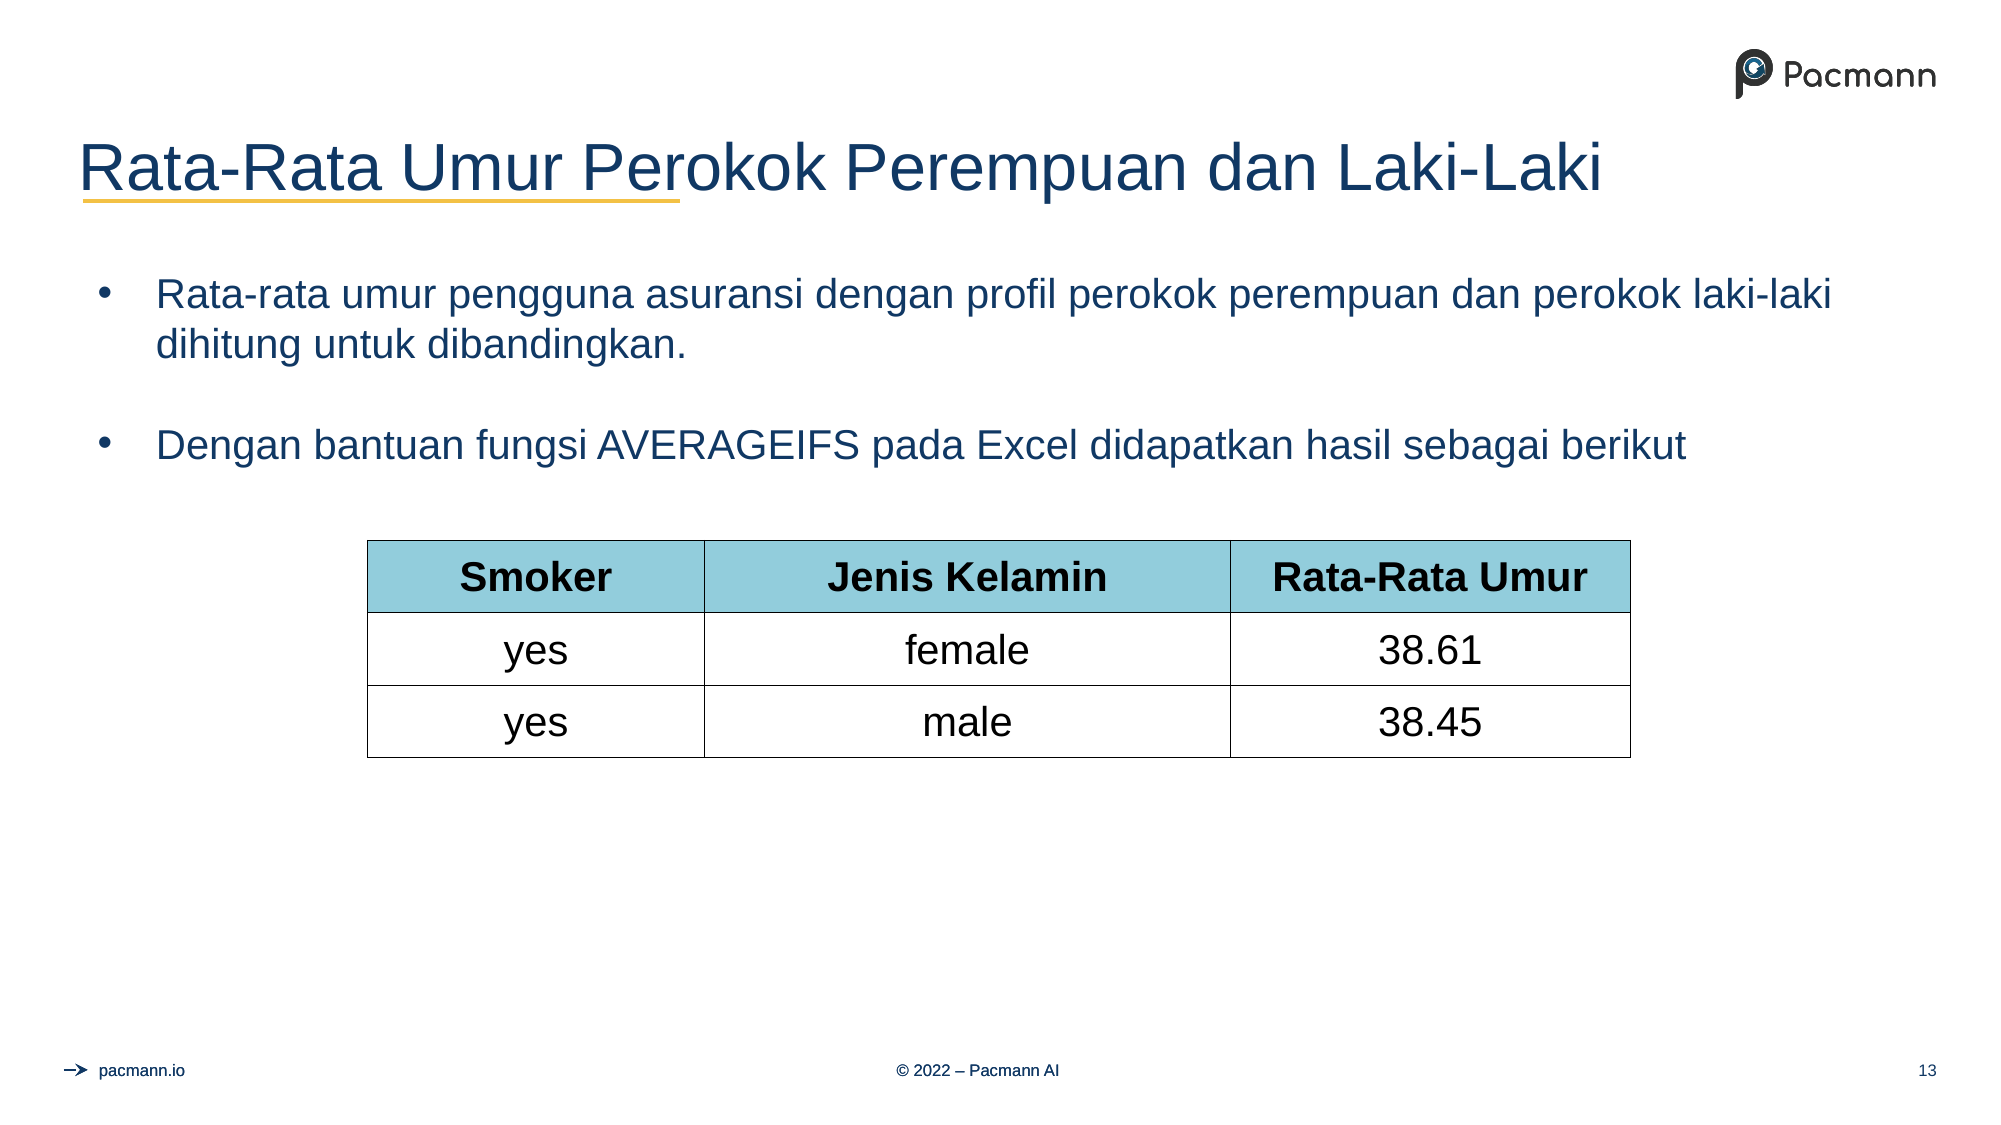

# Rata-Rata Umur Perokok Perempuan dan Laki-Laki
Rata-rata umur pengguna asuransi dengan profil perokok perempuan dan perokok laki-laki dihitung untuk dibandingkan.

Dengan bantuan fungsi AVERAGEIFS pada Excel didapatkan hasil sebagai berikut
| Smoker | Jenis Kelamin | Rata-Rata Umur |
| --- | --- | --- |
| yes | female | 38.61 |
| yes | male | 38.45 |